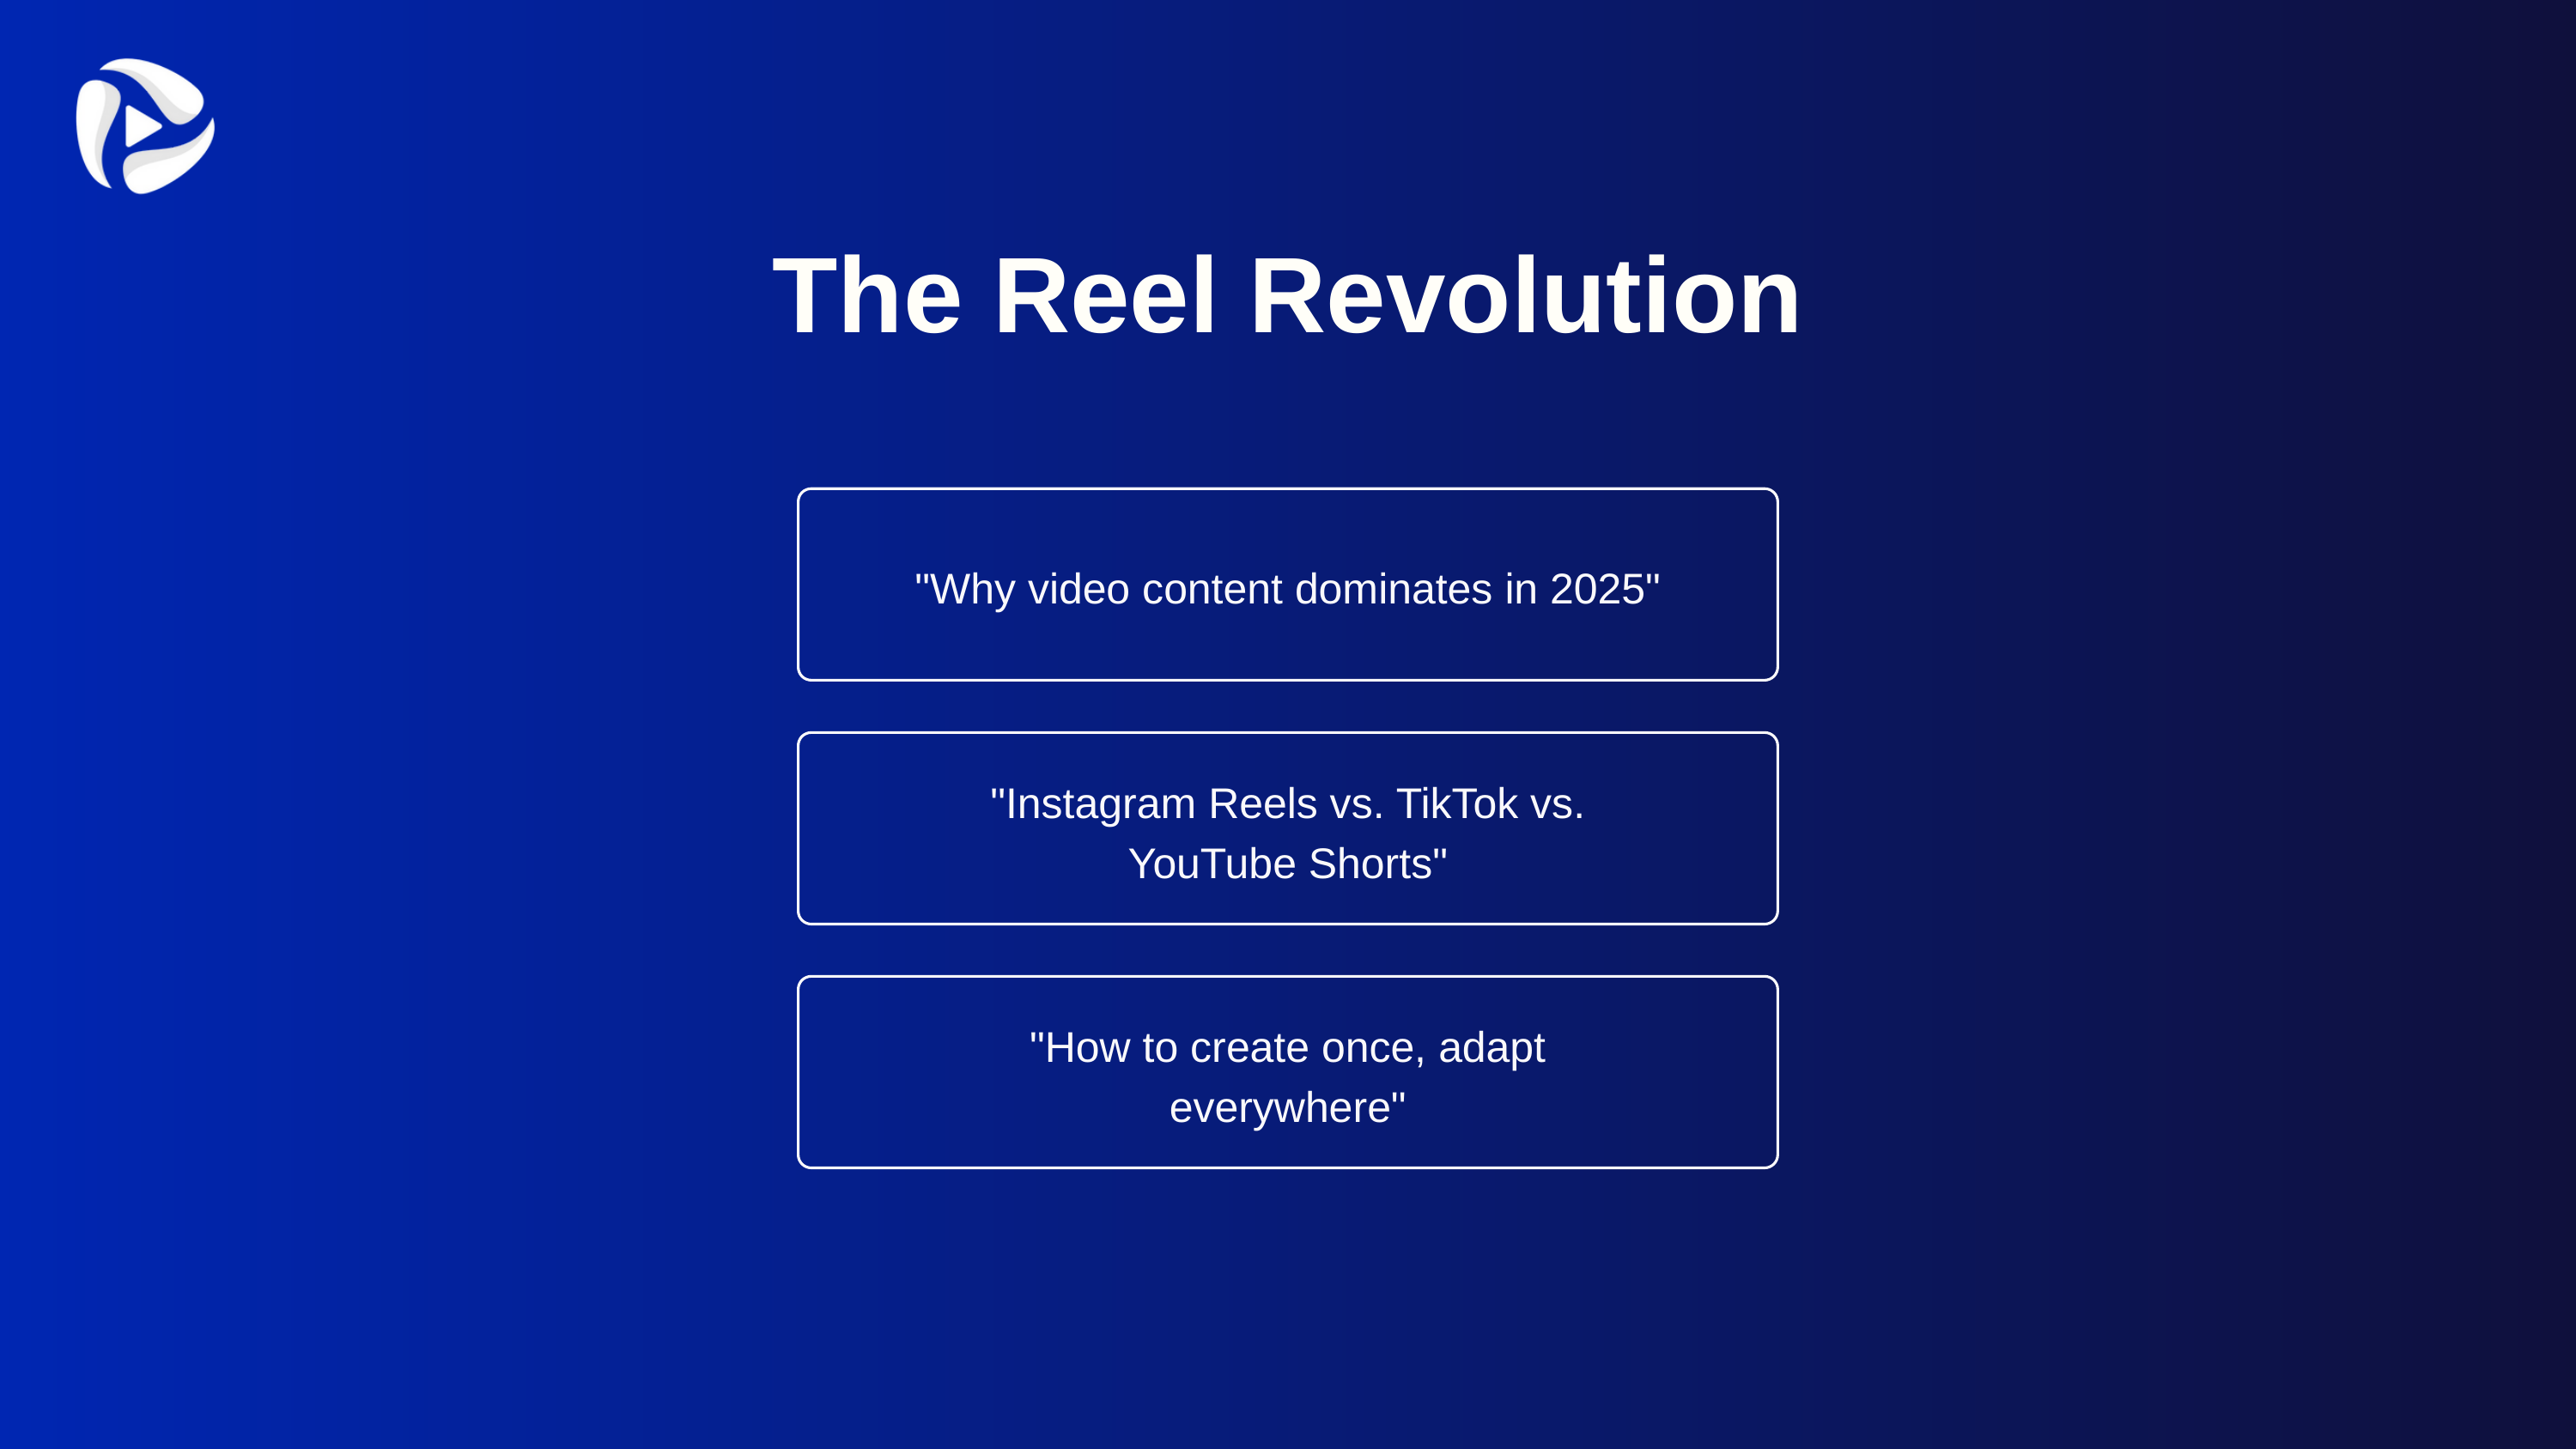

The Reel Revolution

"Why video content dominates in 2025"

"Instagram Reels vs. TikTok vs. YouTube Shorts"

"How to create once, adapt everywhere"